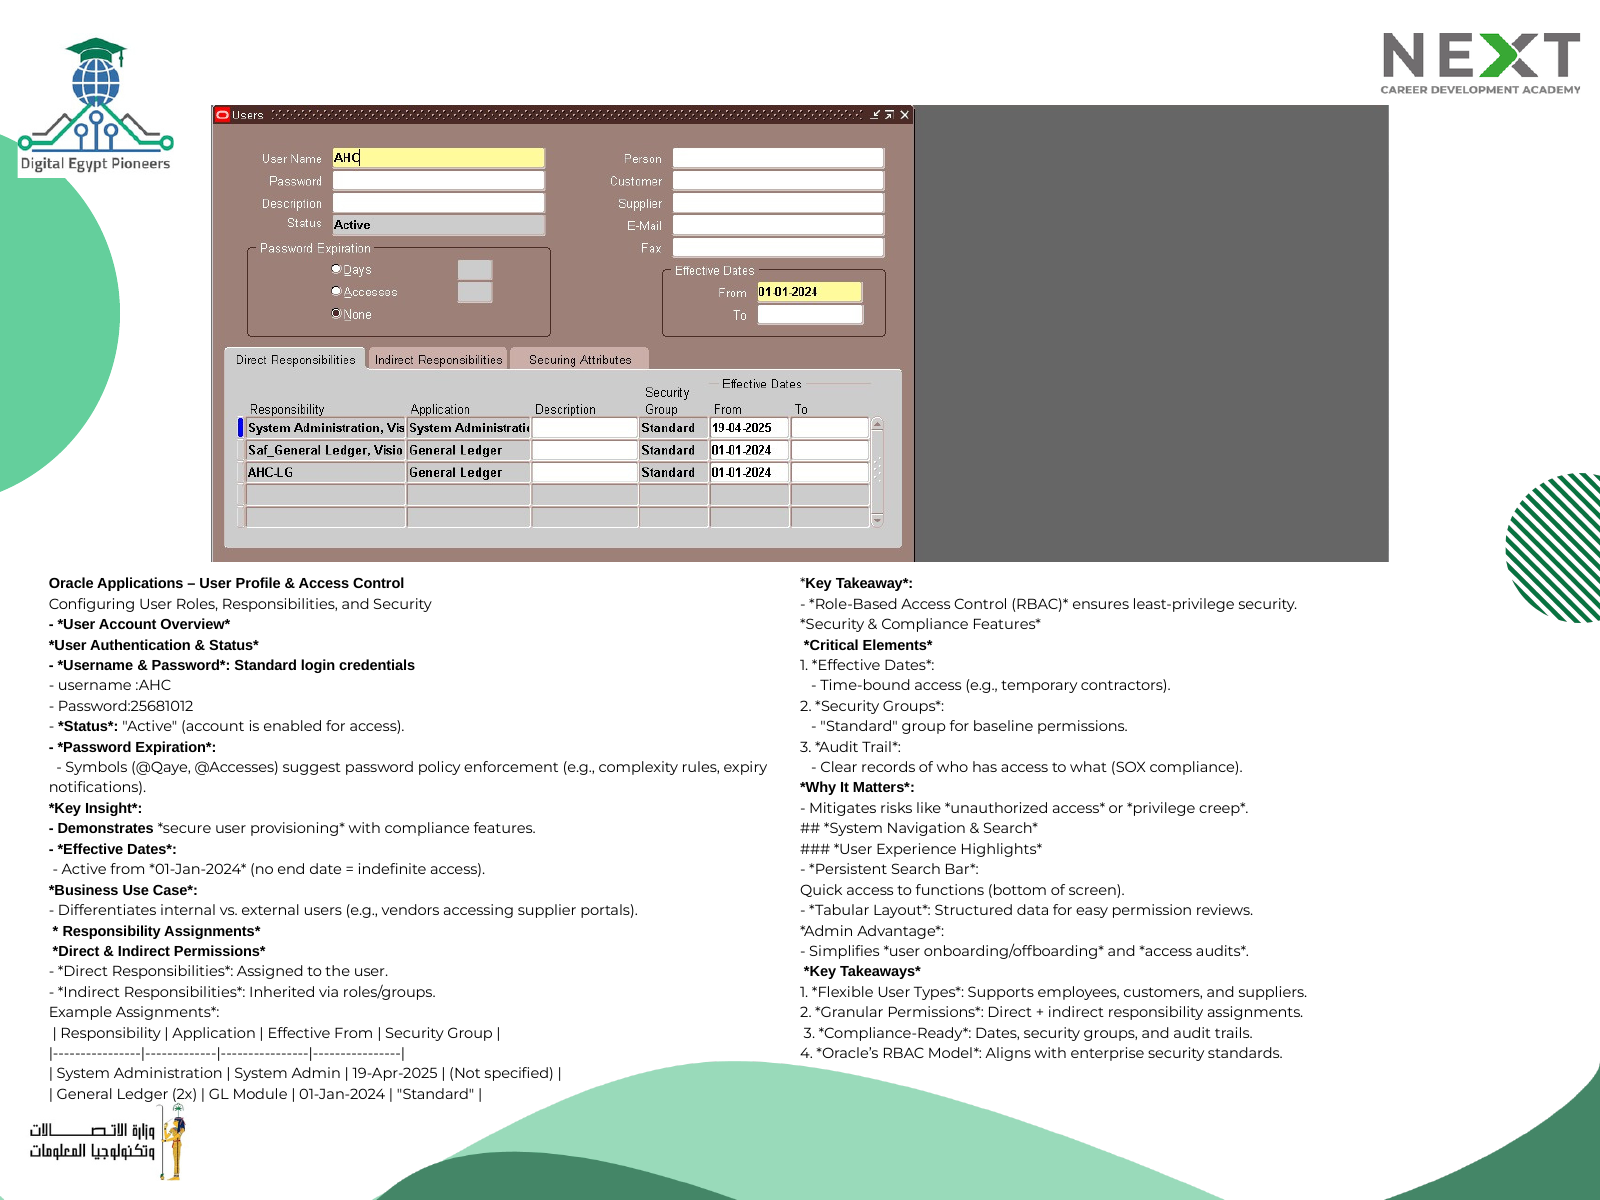

Oracle Applications – User Profile & Access Control
Configuring User Roles, Responsibilities, and Security
- *User Account Overview*
*User Authentication & Status*
- *Username & Password*: Standard login credentials
- username :AHC
- Password:25681012
- *Status*: "Active" (account is enabled for access).
- *Password Expiration*:
  - Symbols (@Qaye, @Accesses) suggest password policy enforcement (e.g., complexity rules, expiry notifications).
*Key Insight*:
- Demonstrates *secure user provisioning* with compliance features.
- *Effective Dates*:
 - Active from *01-Jan-2024* (no end date = indefinite access).
*Business Use Case*:
- Differentiates internal vs. external users (e.g., vendors accessing supplier portals).
 * Responsibility Assignments*
 *Direct & Indirect Permissions*
- *Direct Responsibilities*: Assigned to the user.
- *Indirect Responsibilities*: Inherited via roles/groups.
Example Assignments*:
 | Responsibility | Application | Effective From | Security Group |
|----------------|-------------|----------------|----------------|
| System Administration | System Admin | 19-Apr-2025 | (Not specified) |
| General Ledger (2x) | GL Module | 01-Jan-2024 | "Standard" |
*Key Takeaway*:
- *Role-Based Access Control (RBAC)* ensures least-privilege security.
*Security & Compliance Features*
 *Critical Elements*
1. *Effective Dates*:
   - Time-bound access (e.g., temporary contractors).
2. *Security Groups*:
   - "Standard" group for baseline permissions.
3. *Audit Trail*:
   - Clear records of who has access to what (SOX compliance).
*Why It Matters*:
- Mitigates risks like *unauthorized access* or *privilege creep*.
## *System Navigation & Search*
### *User Experience Highlights*
- *Persistent Search Bar*:
Quick access to functions (bottom of screen).
- *Tabular Layout*: Structured data for easy permission reviews.
*Admin Advantage*:
- Simplifies *user onboarding/offboarding* and *access audits*.
 *Key Takeaways*
1. *Flexible User Types*: Supports employees, customers, and suppliers.
2. *Granular Permissions*: Direct + indirect responsibility assignments.
 3. *Compliance-Ready*: Dates, security groups, and audit trails.
4. *Oracle’s RBAC Model*: Aligns with enterprise security standards.